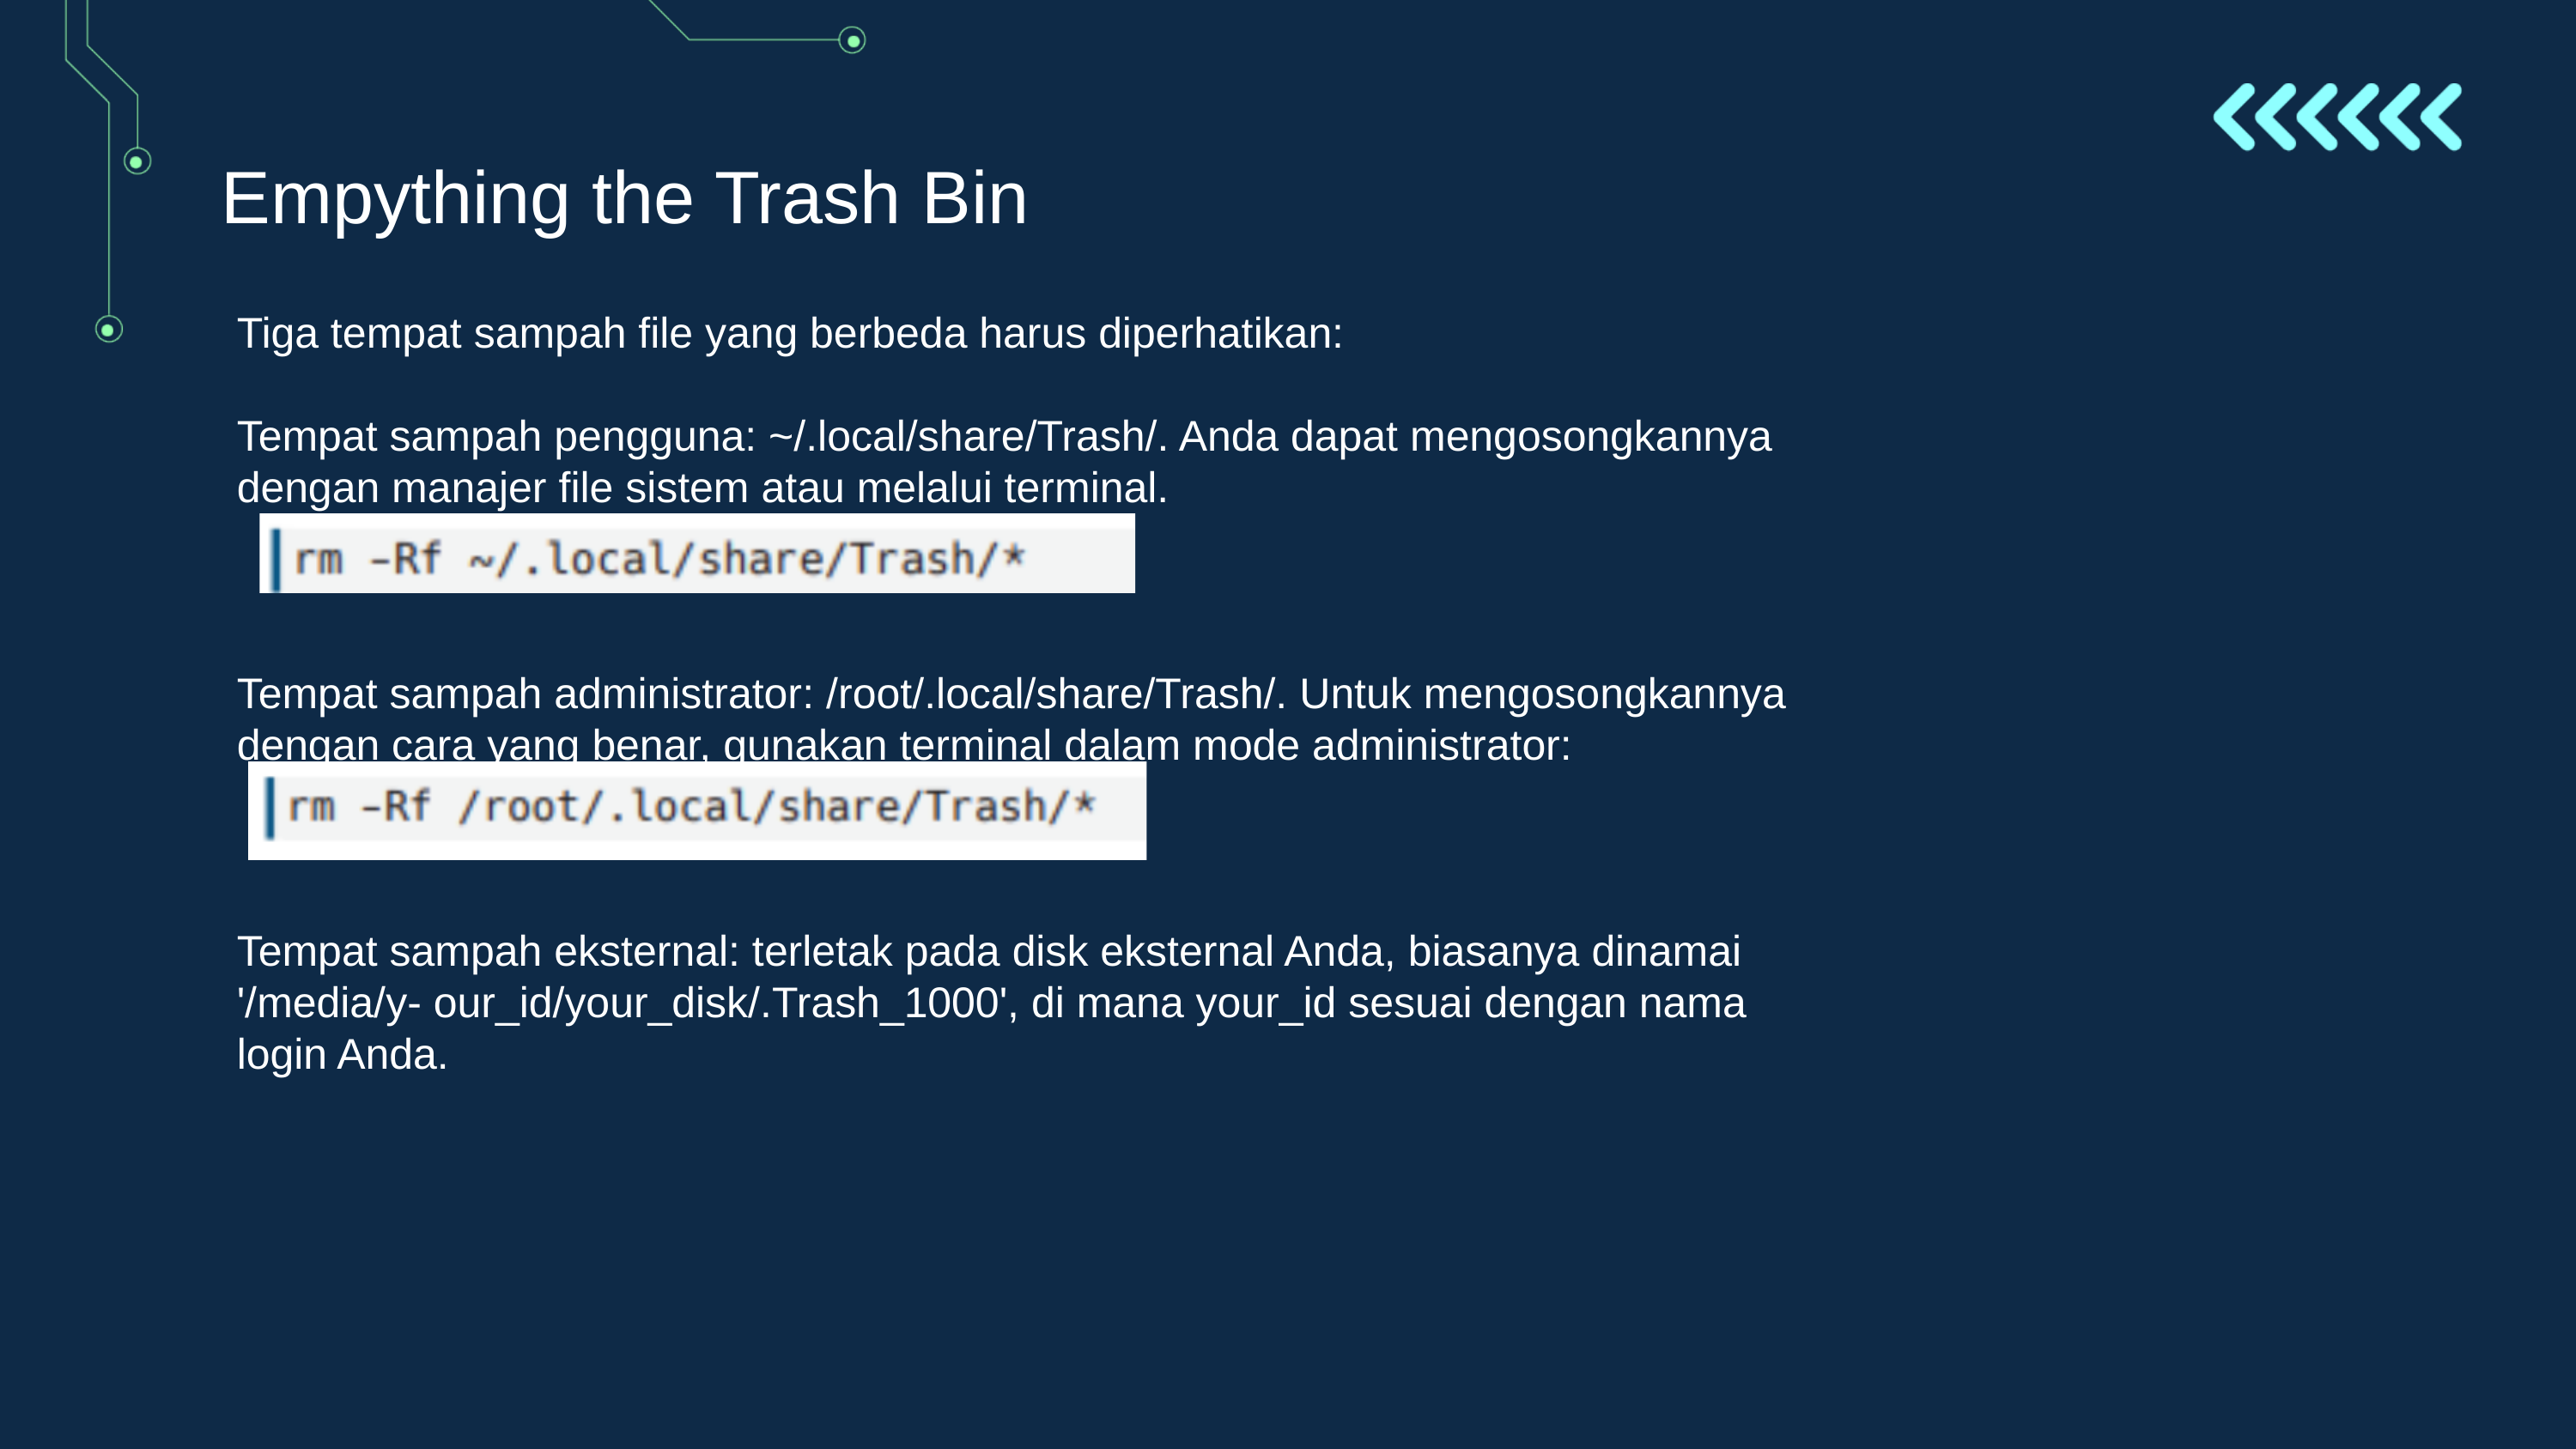

Empything the Trash Bin
Tiga tempat sampah file yang berbeda harus diperhatikan:

Tempat sampah pengguna: ~/.local/share/Trash/. Anda dapat mengosongkannya dengan manajer file sistem atau melalui terminal.

Tempat sampah administrator: /root/.local/share/Trash/. Untuk mengosongkannya dengan cara yang benar, gunakan terminal dalam mode administrator:

Tempat sampah eksternal: terletak pada disk eksternal Anda, biasanya dinamai '/media/y- our_id/your_disk/.Trash_1000', di mana your_id sesuai dengan nama login Anda.